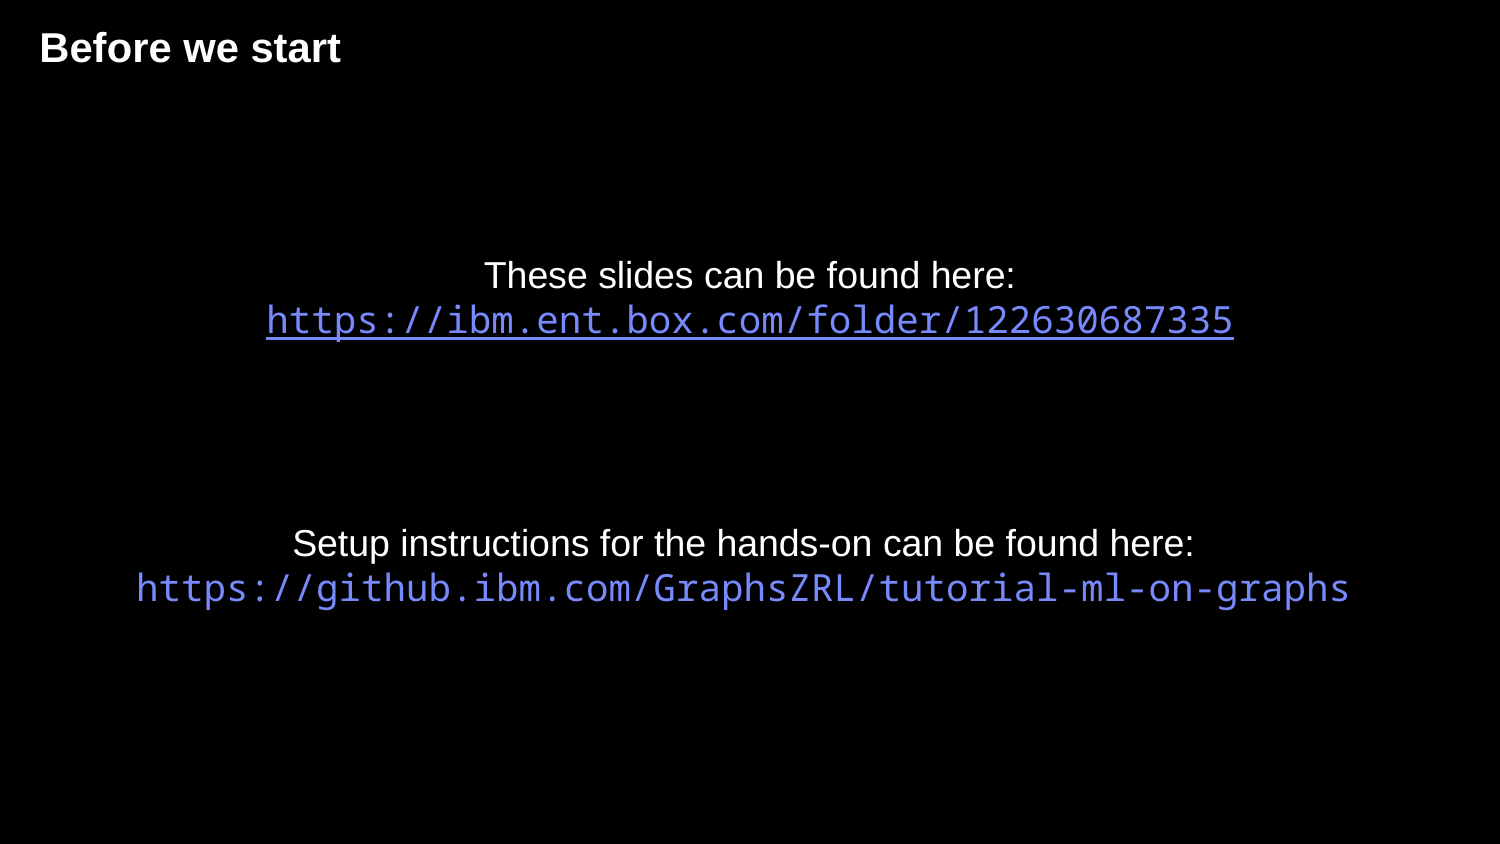

# Before we start
These slides can be found here: https://ibm.ent.box.com/folder/122630687335
Setup instructions for the hands-on can be found here:
https://github.ibm.com/GraphsZRL/tutorial-ml-on-graphs